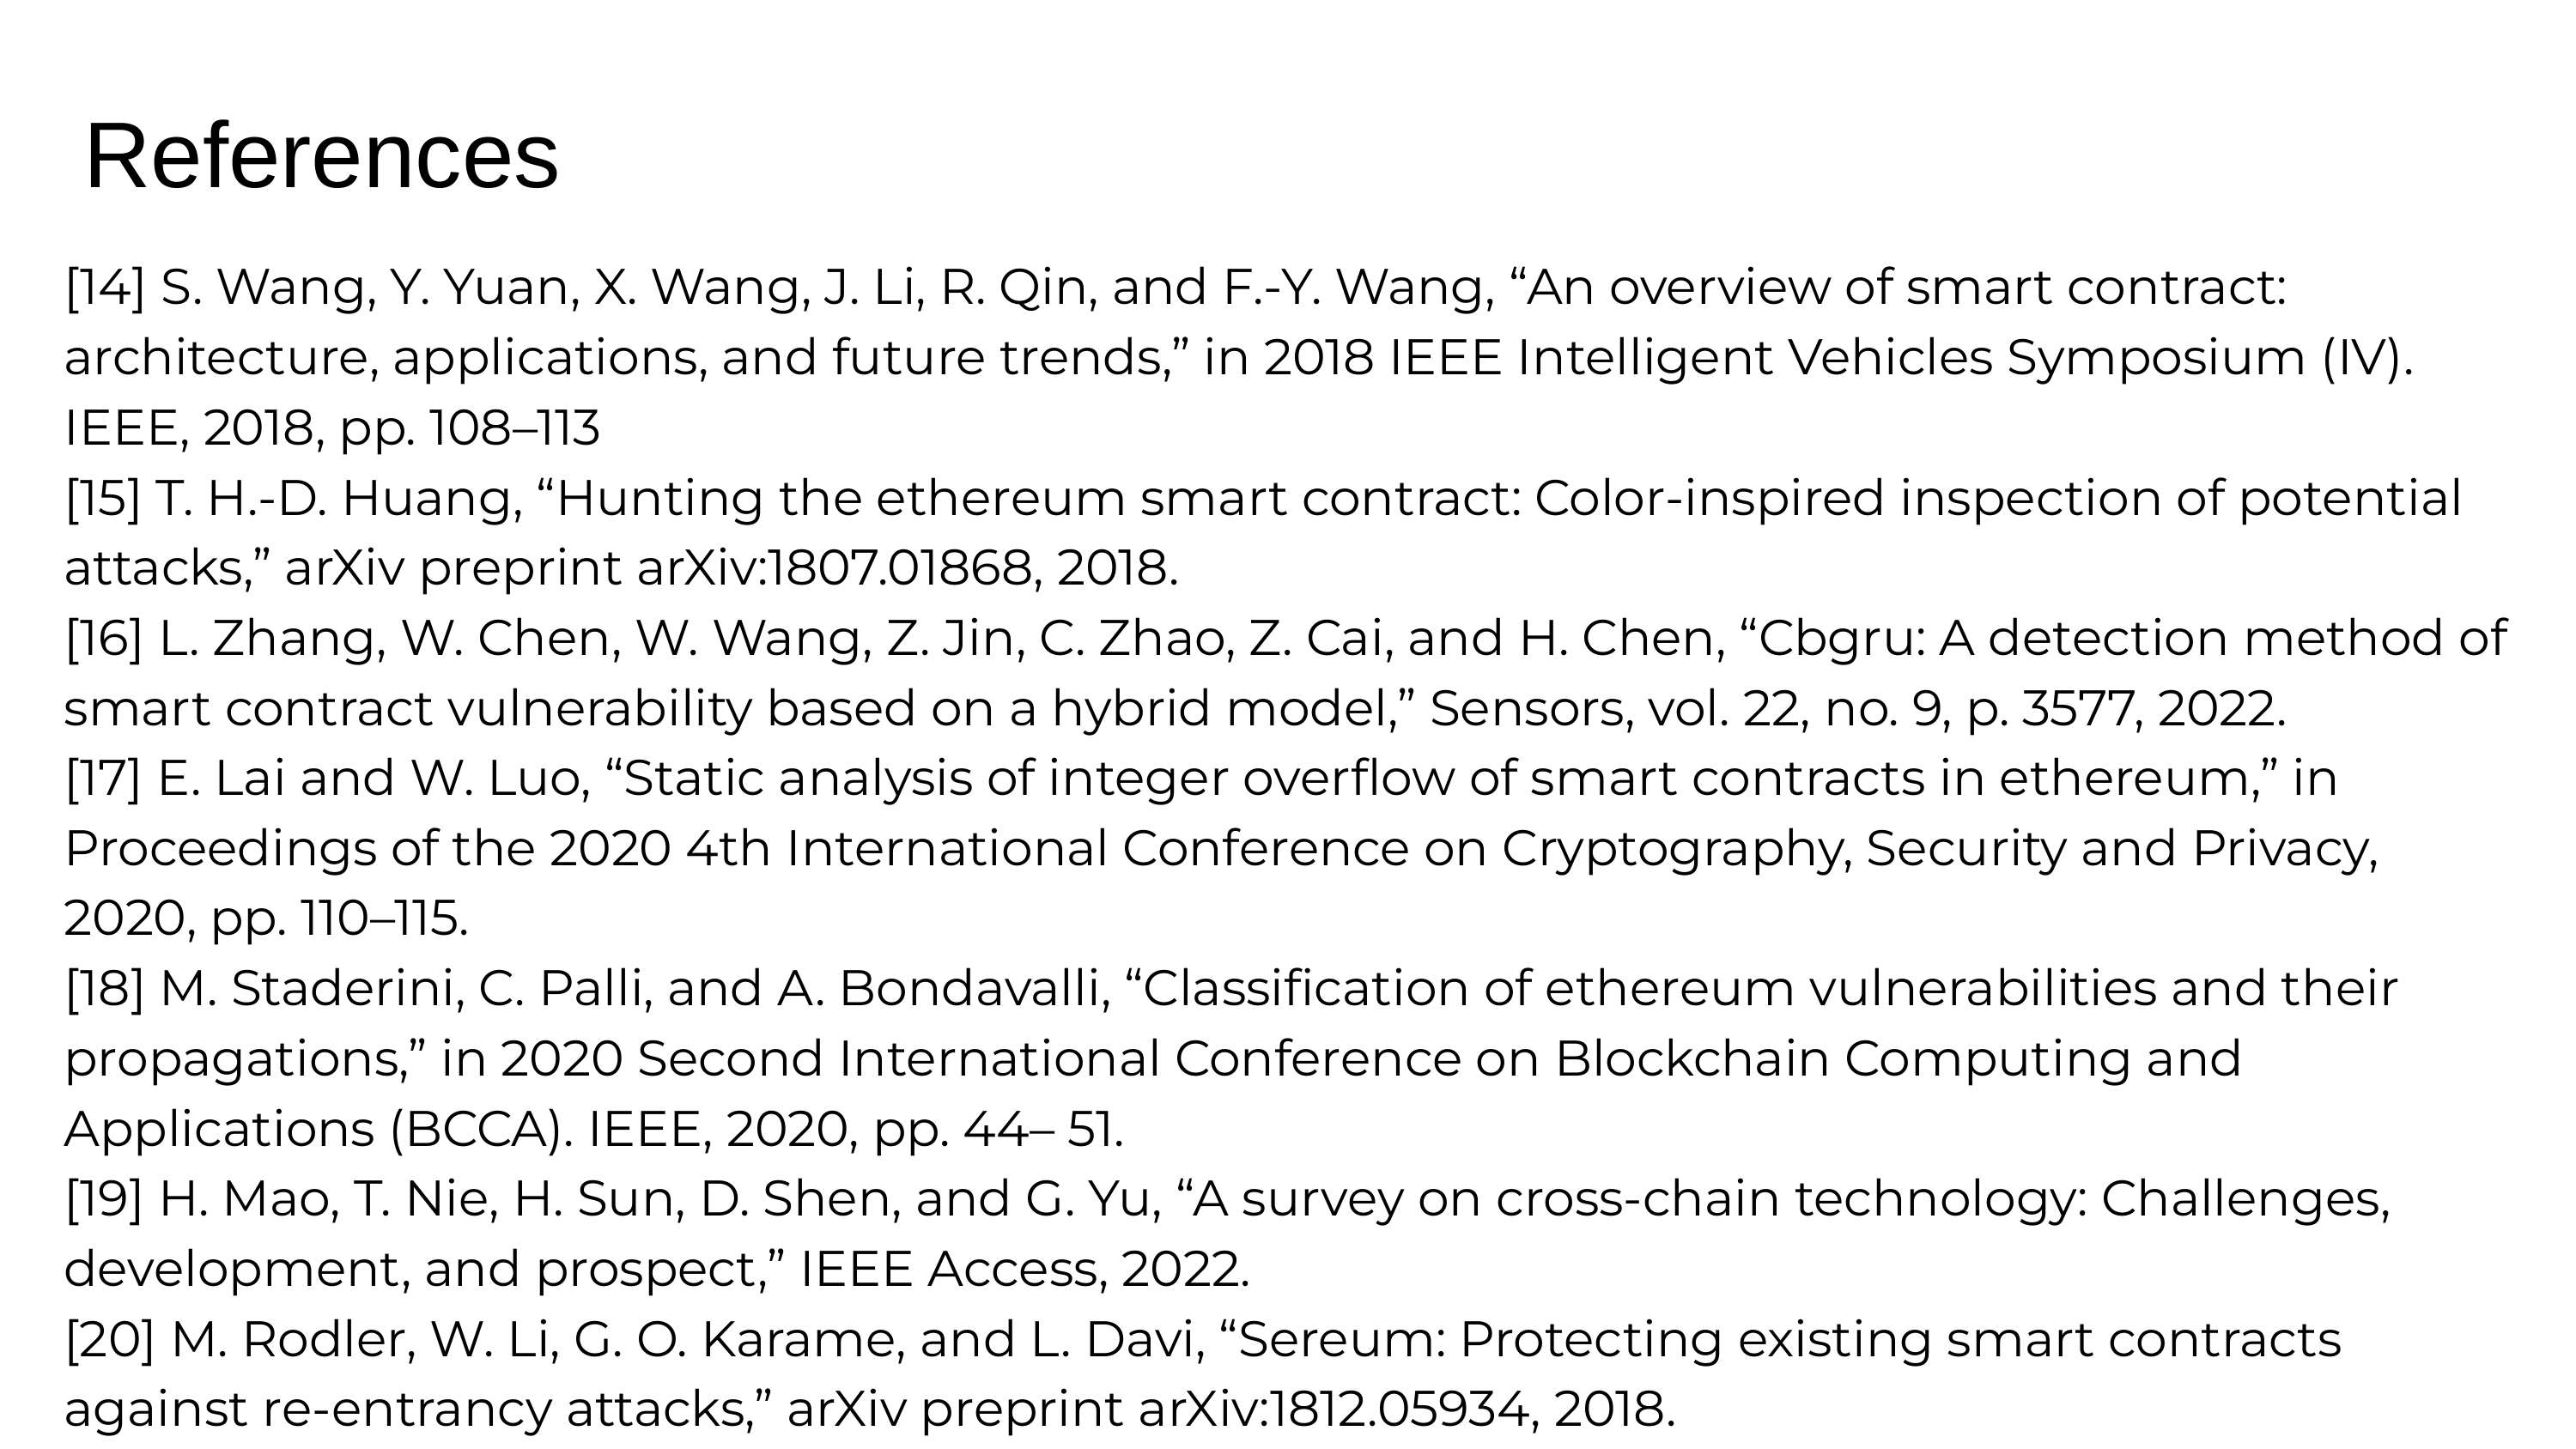

References
[14] S. Wang, Y. Yuan, X. Wang, J. Li, R. Qin, and F.-Y. Wang, “An overview of smart contract: architecture, applications, and future trends,” in 2018 IEEE Intelligent Vehicles Symposium (IV). IEEE, 2018, pp. 108–113
[15] T. H.-D. Huang, “Hunting the ethereum smart contract: Color-inspired inspection of potential attacks,” arXiv preprint arXiv:1807.01868, 2018.
[16] L. Zhang, W. Chen, W. Wang, Z. Jin, C. Zhao, Z. Cai, and H. Chen, “Cbgru: A detection method of smart contract vulnerability based on a hybrid model,” Sensors, vol. 22, no. 9, p. 3577, 2022.
[17] E. Lai and W. Luo, “Static analysis of integer overflow of smart contracts in ethereum,” in Proceedings of the 2020 4th International Conference on Cryptography, Security and Privacy, 2020, pp. 110–115.
[18] M. Staderini, C. Palli, and A. Bondavalli, “Classification of ethereum vulnerabilities and their propagations,” in 2020 Second International Conference on Blockchain Computing and Applications (BCCA). IEEE, 2020, pp. 44– 51.
[19] H. Mao, T. Nie, H. Sun, D. Shen, and G. Yu, “A survey on cross-chain technology: Challenges, development, and prospect,” IEEE Access, 2022.
[20] M. Rodler, W. Li, G. O. Karame, and L. Davi, “Sereum: Protecting existing smart contracts against re-entrancy attacks,” arXiv preprint arXiv:1812.05934, 2018.